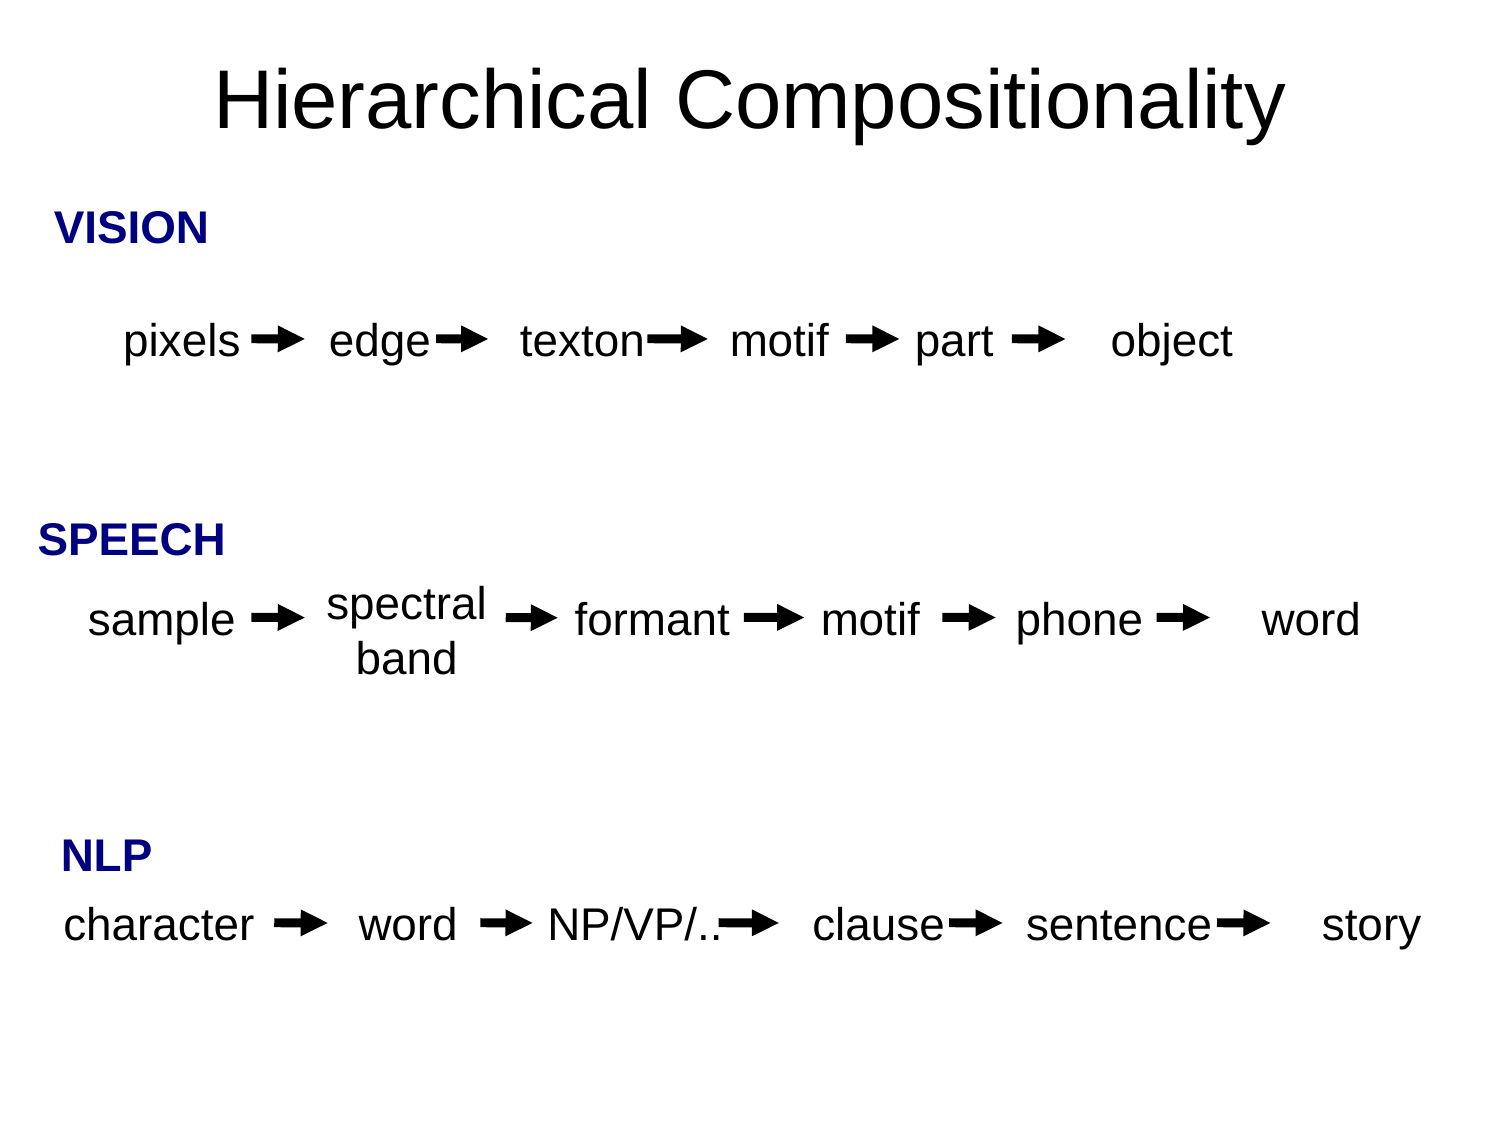

Hierarchical Compositionality
VISION
pixels
edge
texton
motif
part
object

SPEECH
spectral band
sample
formant
motif
phone
word

NLP
character
word
NP/VP/..
clause
sentence
story